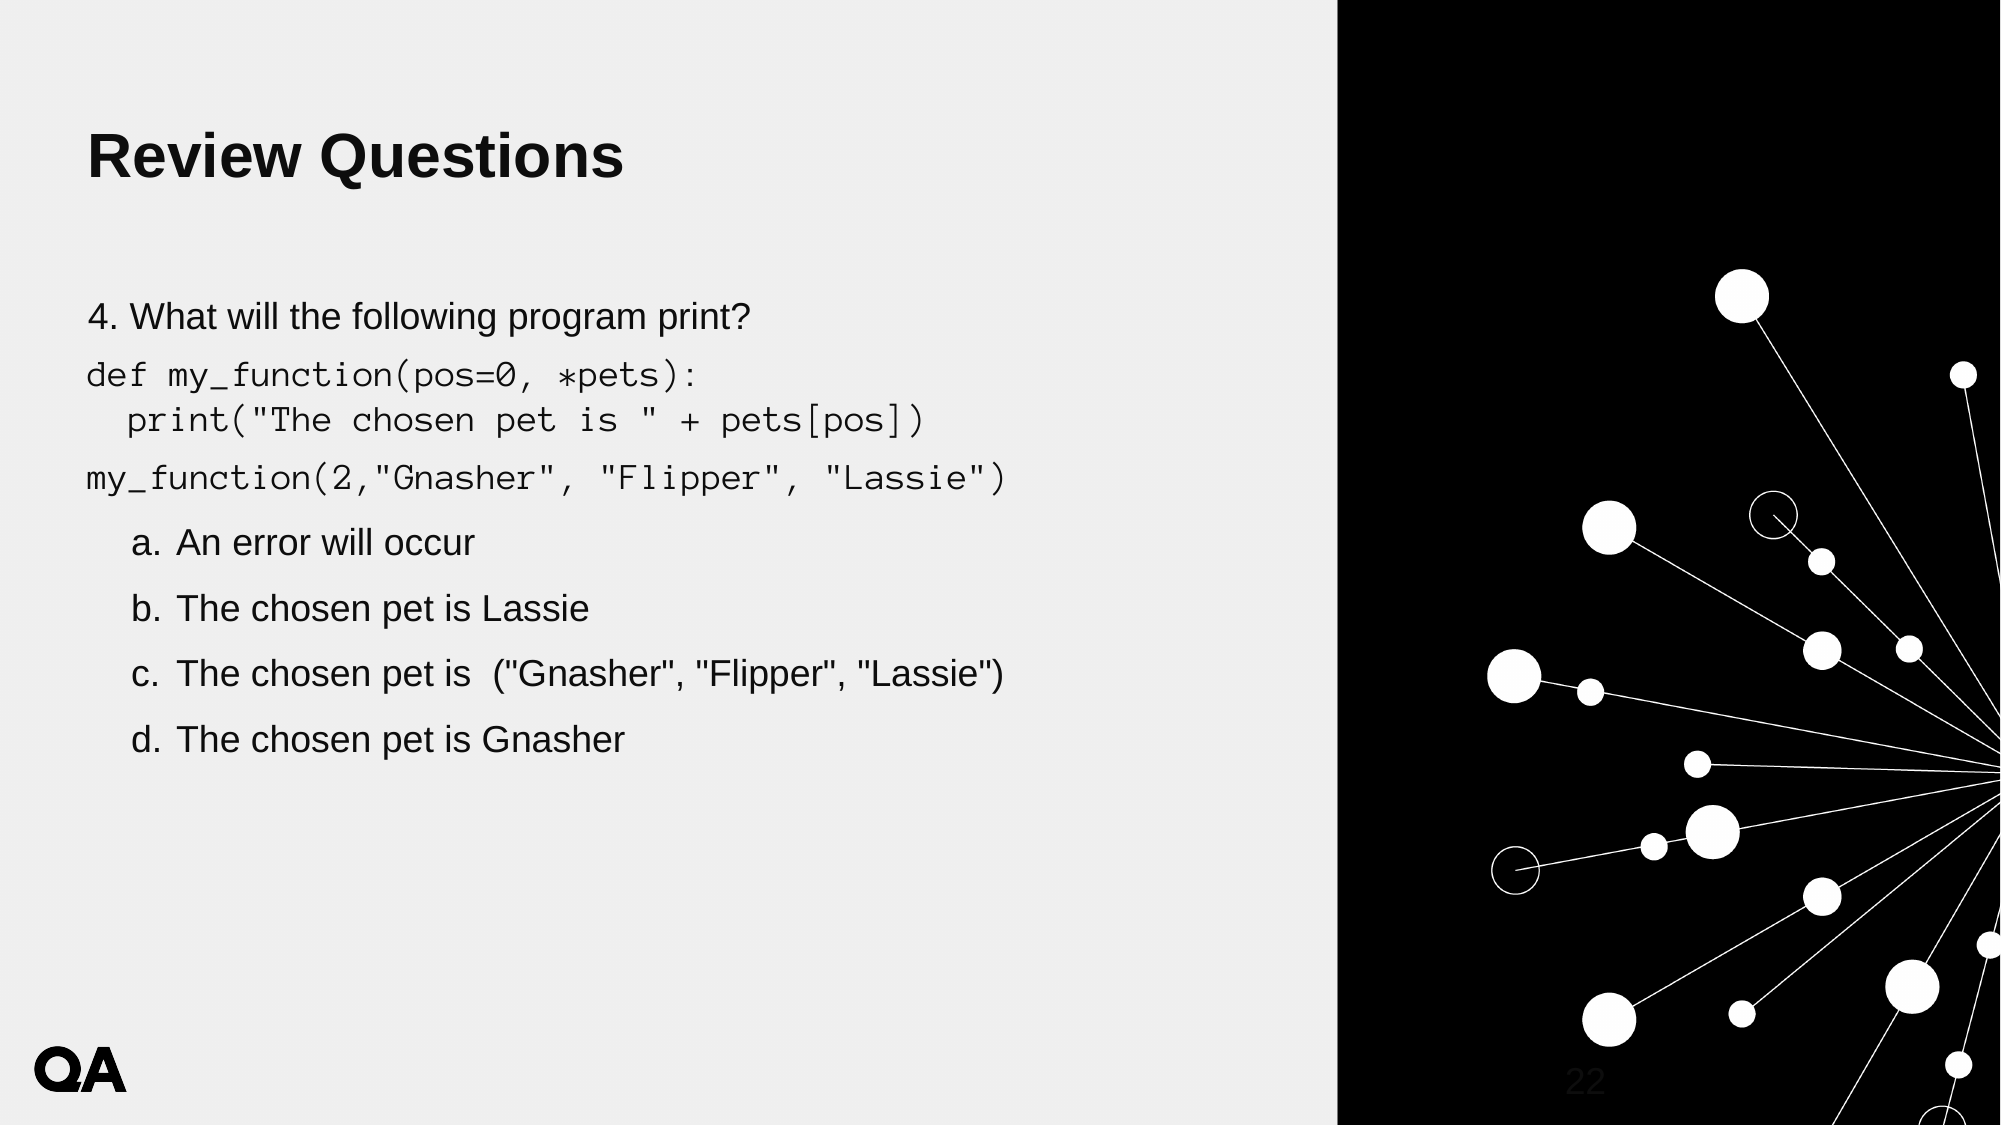

# Review Questions
4. What will the following program print?
def my_function(pos=0, *pets):
  print("The chosen pet is " + pets[pos])
my_function(2,"Gnasher", "Flipper", "Lassie")
An error will occur
The chosen pet is Lassie
The chosen pet is  ("Gnasher", "Flipper", "Lassie")
The chosen pet is Gnasher
22